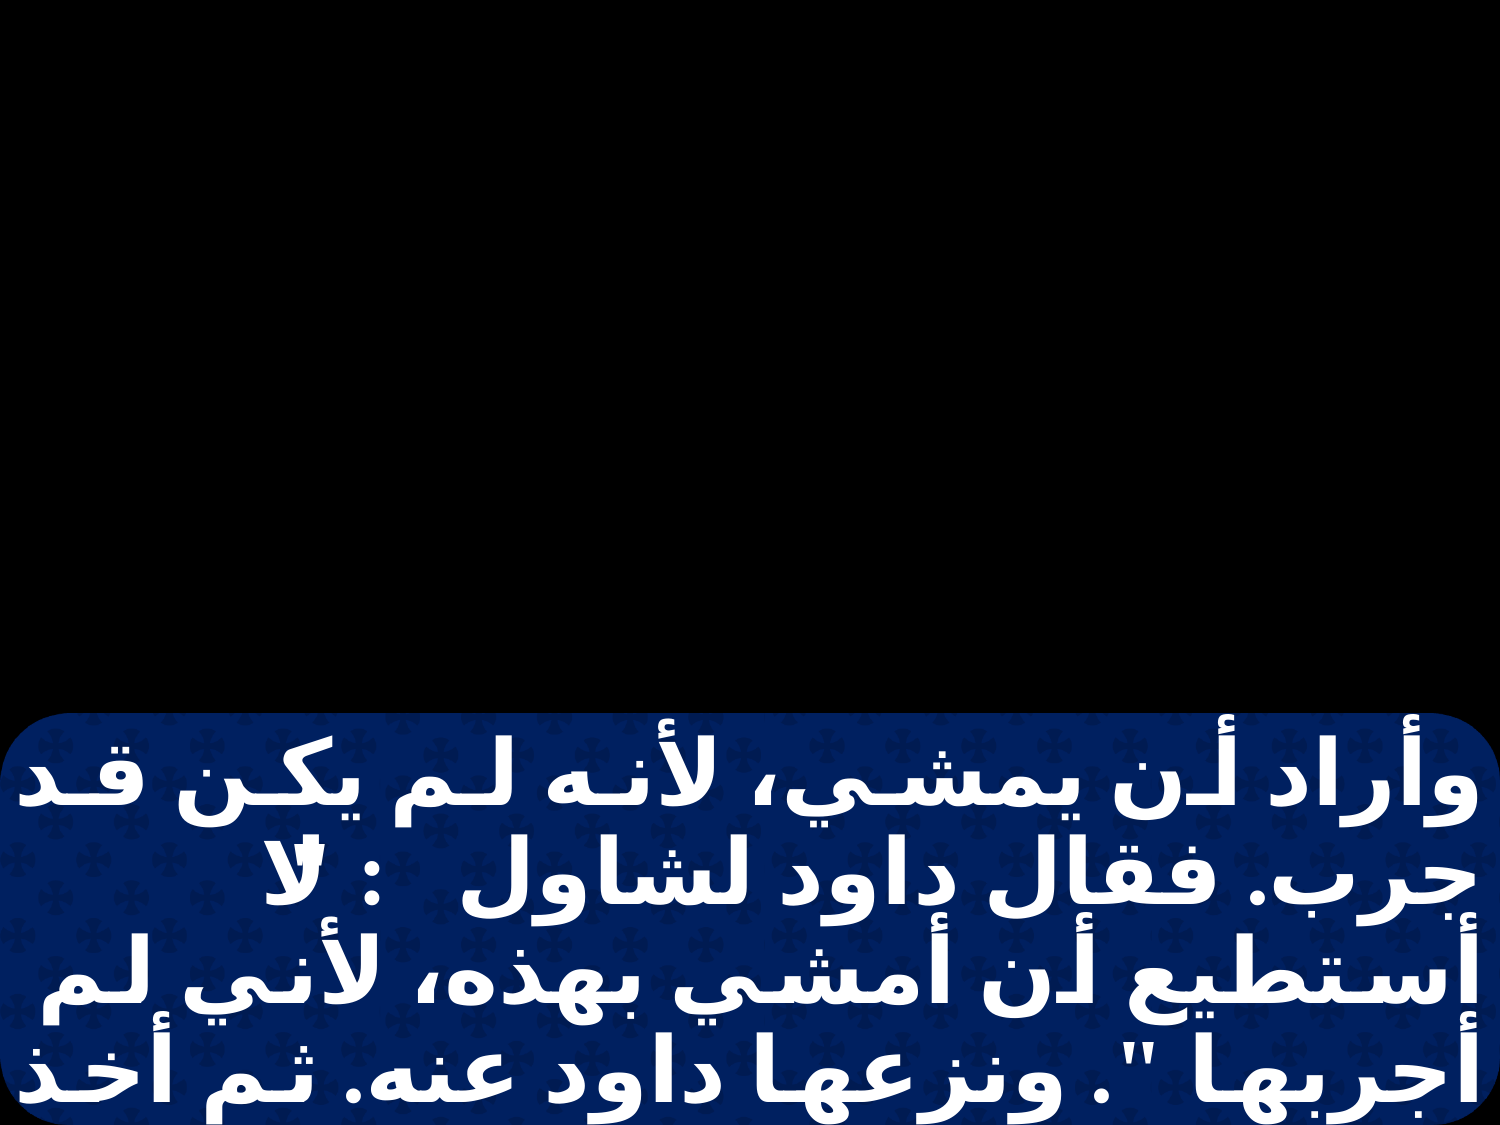

وأراد أن يمشي، لأنه لم يكن قد جرب. فقال داود لشاول: " لا أستطيع أن أمشي بهذه، لأني لم  أجربها ". ونزعها داود عنه. ثم أخذ عصاه بيده،  وانتقى له خمسة حجارة ملس من الوادي ووضعها